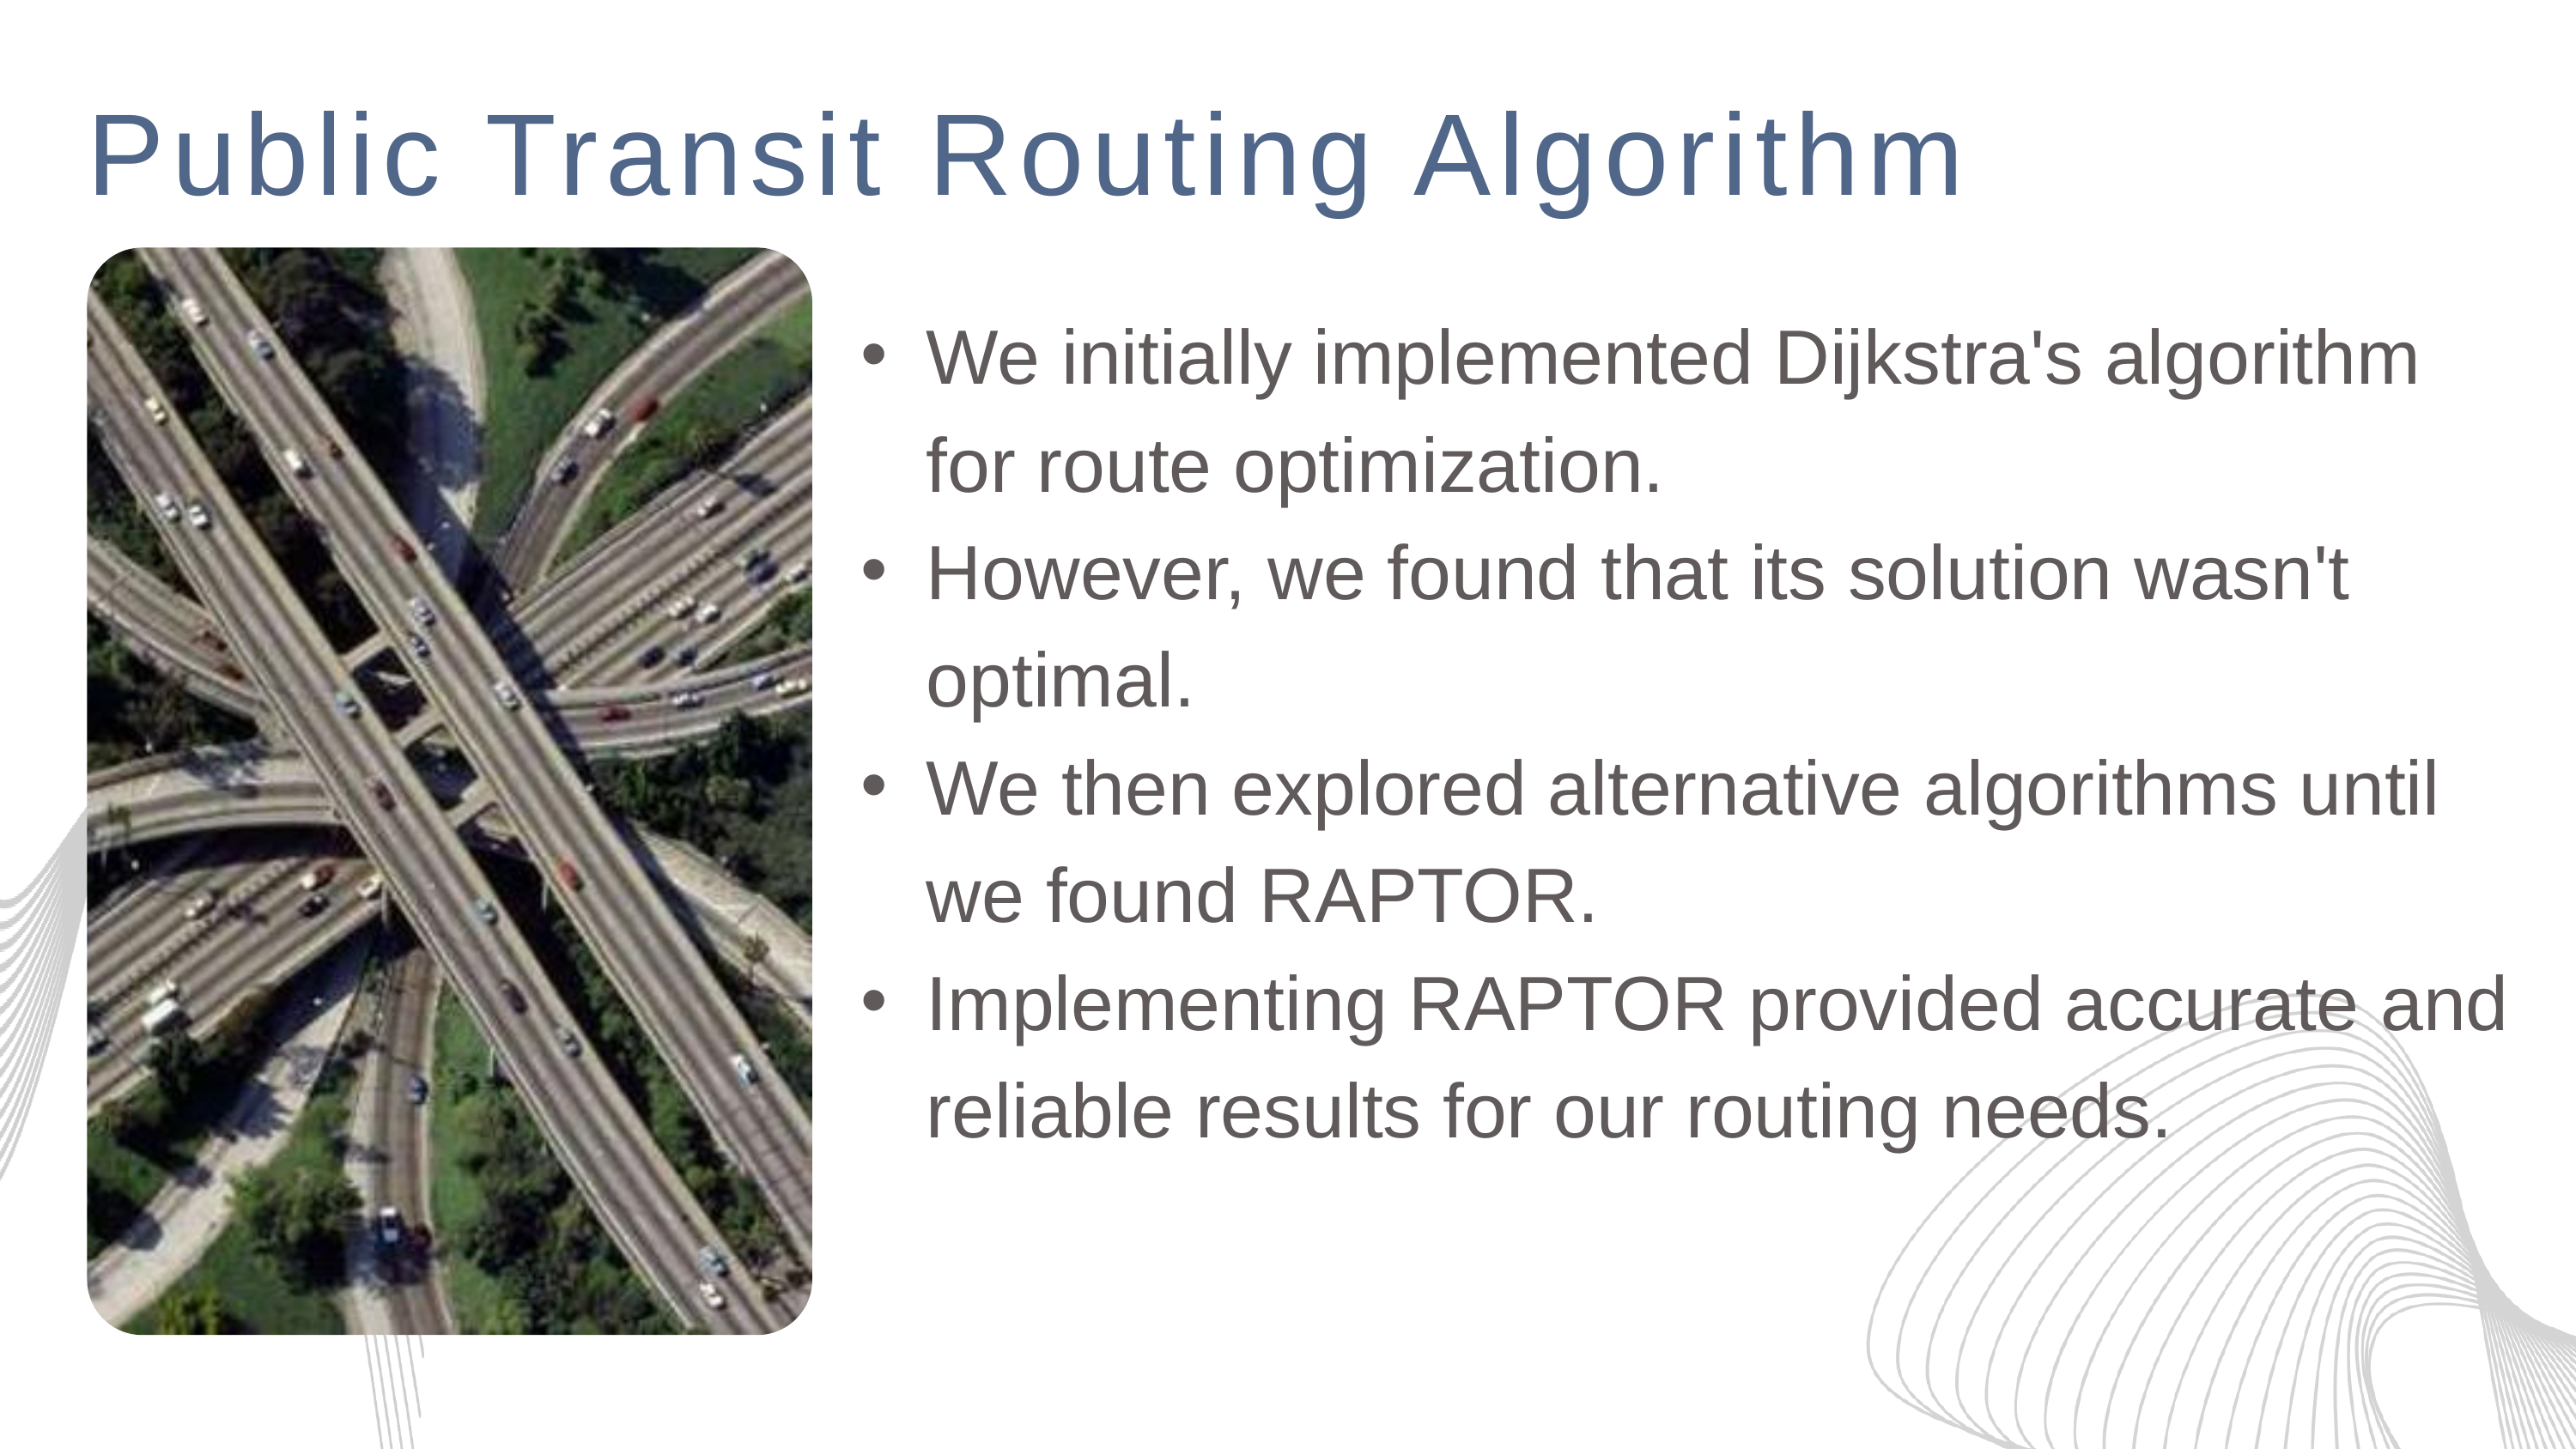

Public Transit Routing Algorithm

We initially implemented Dijkstra's algorithm for route optimization.
However, we found that its solution wasn't optimal.
We then explored alternative algorithms until we found RAPTOR.
Implementing RAPTOR provided accurate and reliable results for our routing needs.